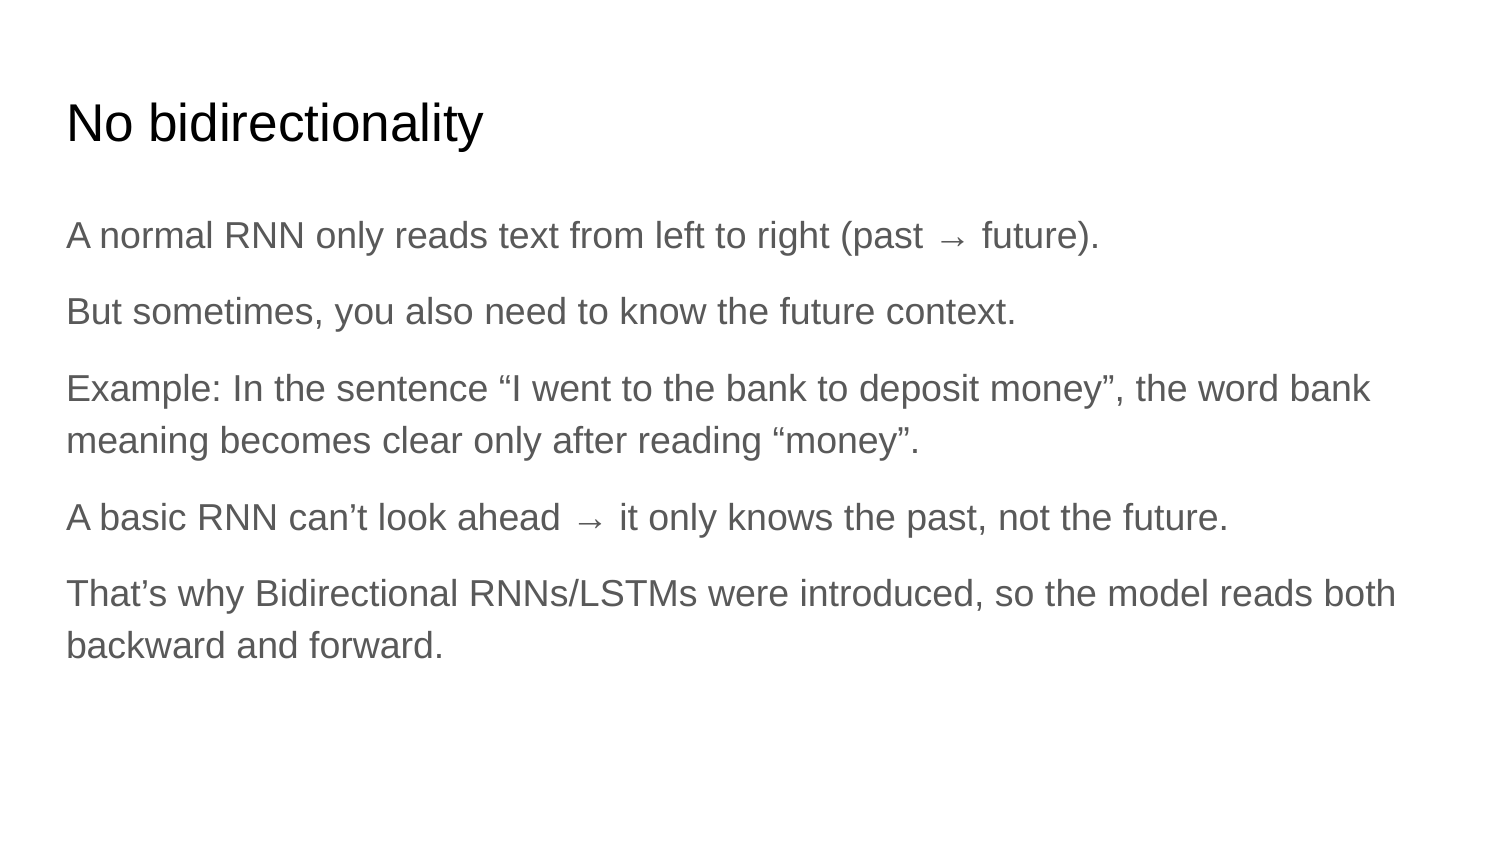

# No bidirectionality
A normal RNN only reads text from left to right (past → future).
But sometimes, you also need to know the future context.
Example: In the sentence “I went to the bank to deposit money”, the word bank meaning becomes clear only after reading “money”.
A basic RNN can’t look ahead → it only knows the past, not the future.
That’s why Bidirectional RNNs/LSTMs were introduced, so the model reads both backward and forward.